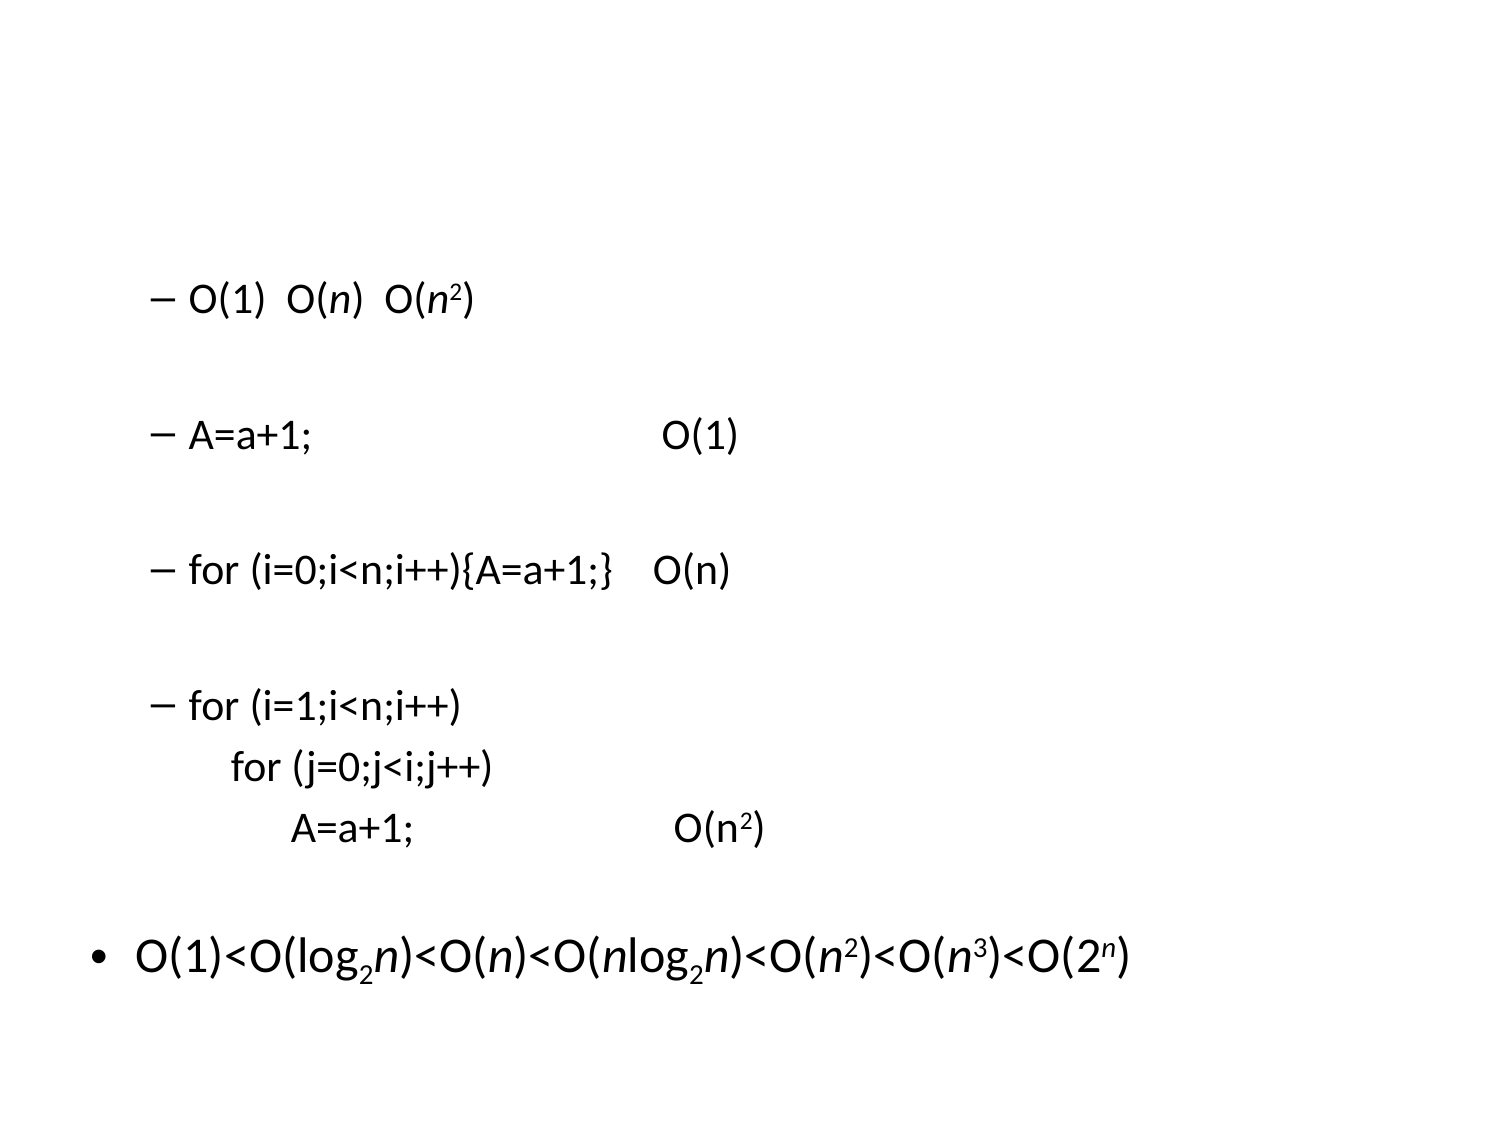

#
O(1)  O(n)  O(n2)

A=a+1;                                   O(1)

for (i=0;i<n;i++){A=a+1;}    O(n)

for (i=1;i<n;i++)
        for (j=0;j<i;j++)
              A=a+1;                          O(n2)

O(1)<O(log2n)<O(n)<O(nlog2n)<O(n2)<O(n3)<O(2n)